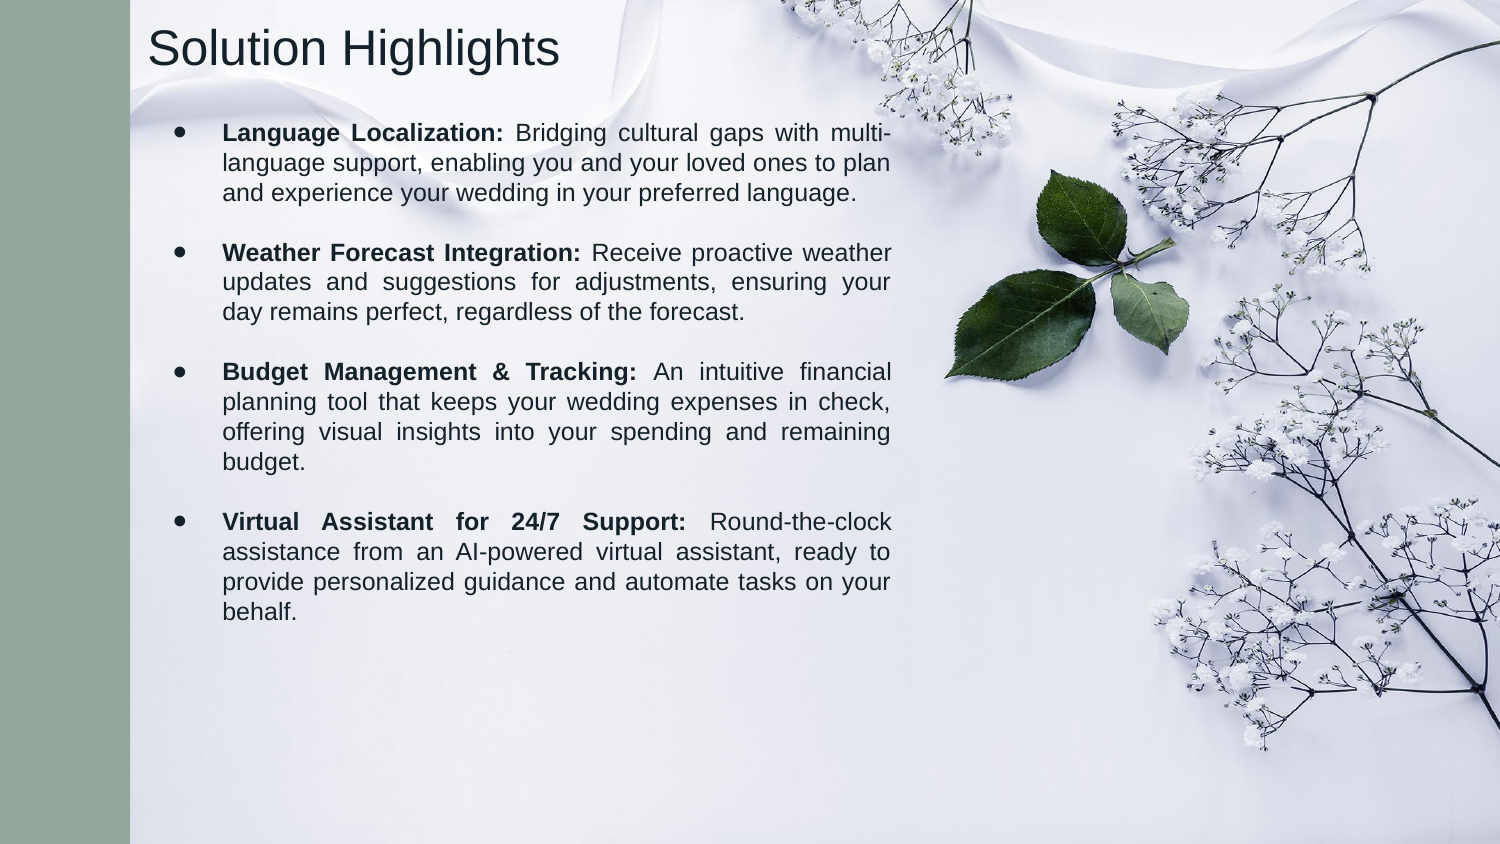

# Solution Highlights

Language Localization: Bridging cultural gaps with multi-language support, enabling you and your loved ones to plan and experience your wedding in your preferred language.

Weather Forecast Integration: Receive proactive weather updates and suggestions for adjustments, ensuring your day remains perfect, regardless of the forecast.

Budget Management & Tracking: An intuitive financial planning tool that keeps your wedding expenses in check, offering visual insights into your spending and remaining budget.

Virtual Assistant for 24/7 Support: Round-the-clock assistance from an AI-powered virtual assistant, ready to provide personalized guidance and automate tasks on your behalf.